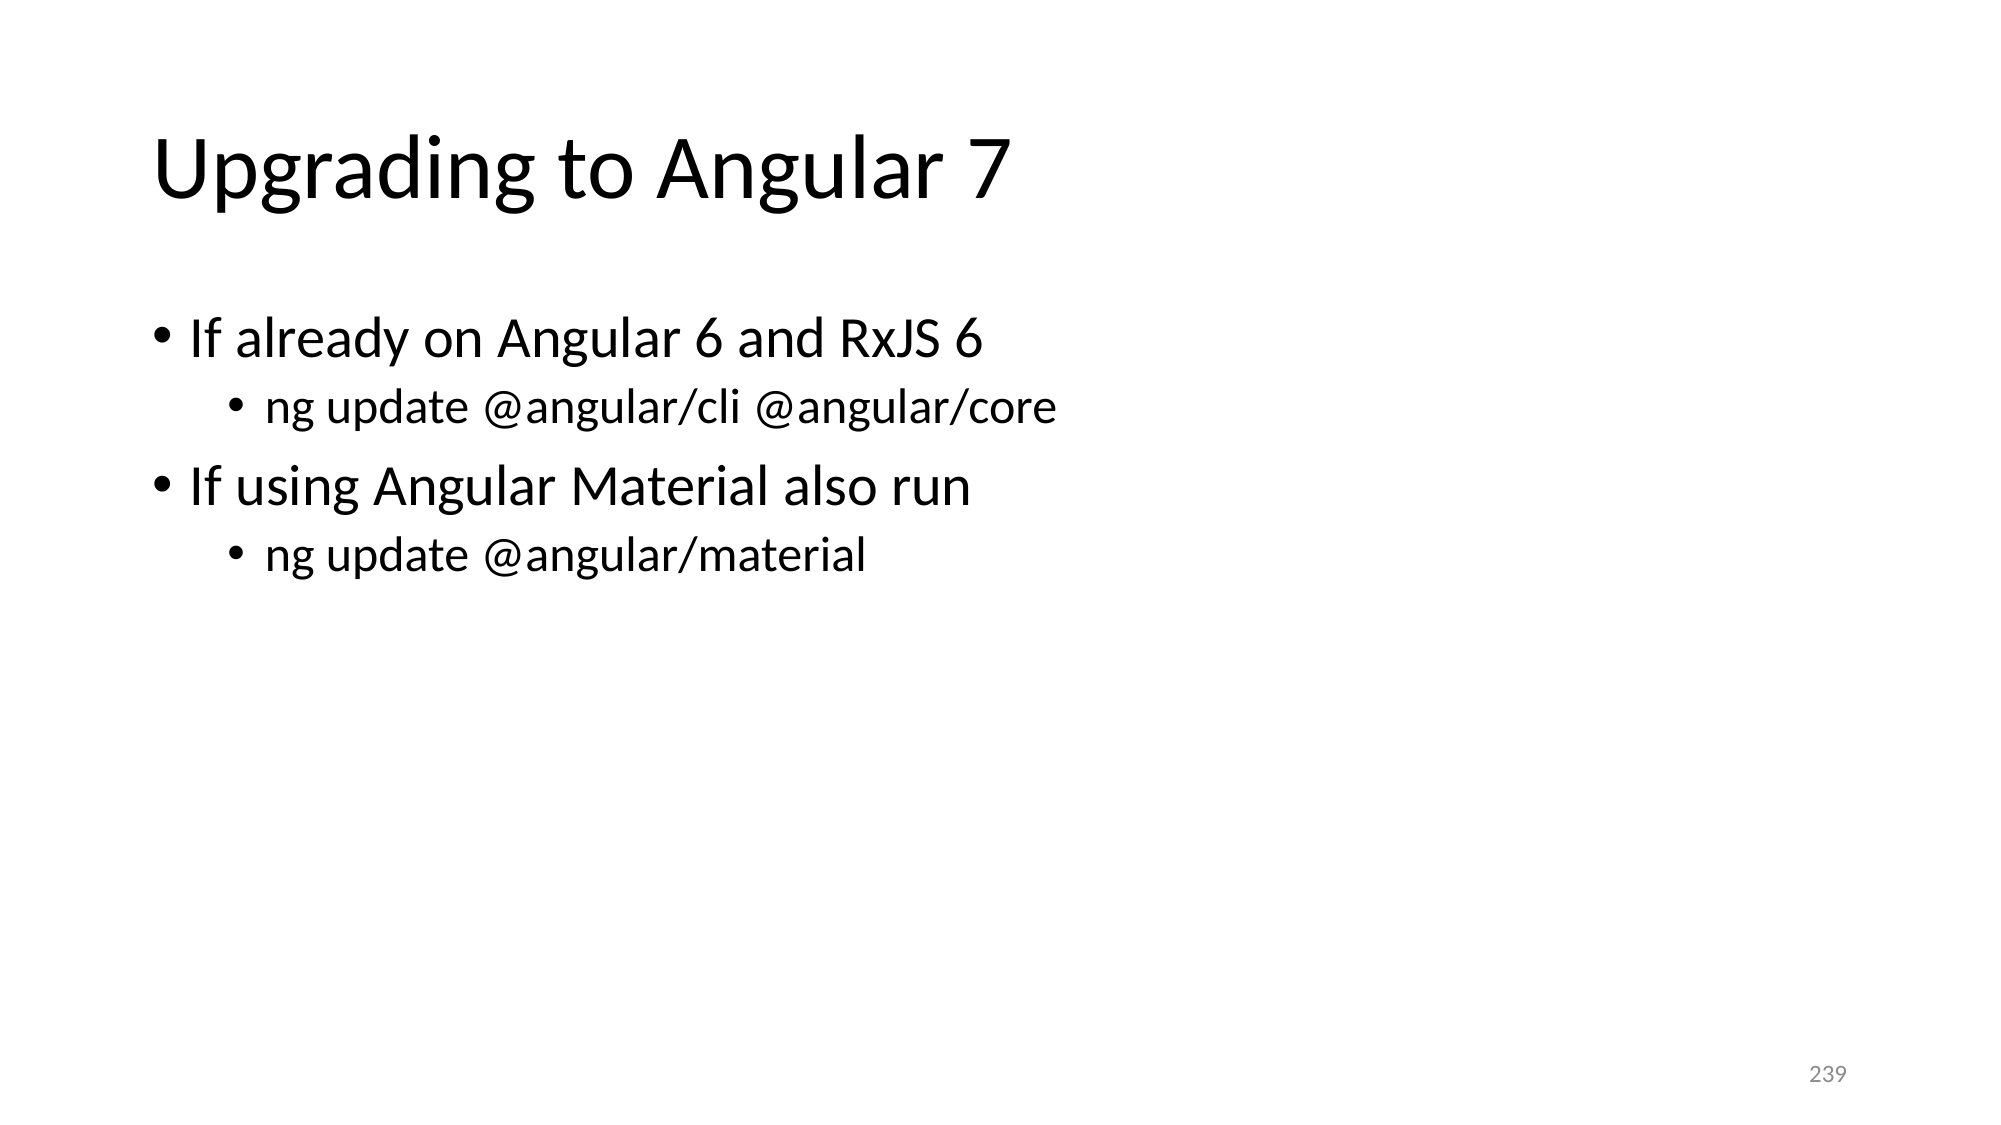

# Upgrading to Angular 7
If already on Angular 6 and RxJS 6
ng update @angular/cli @angular/core
If using Angular Material also run
ng update @angular/material
239